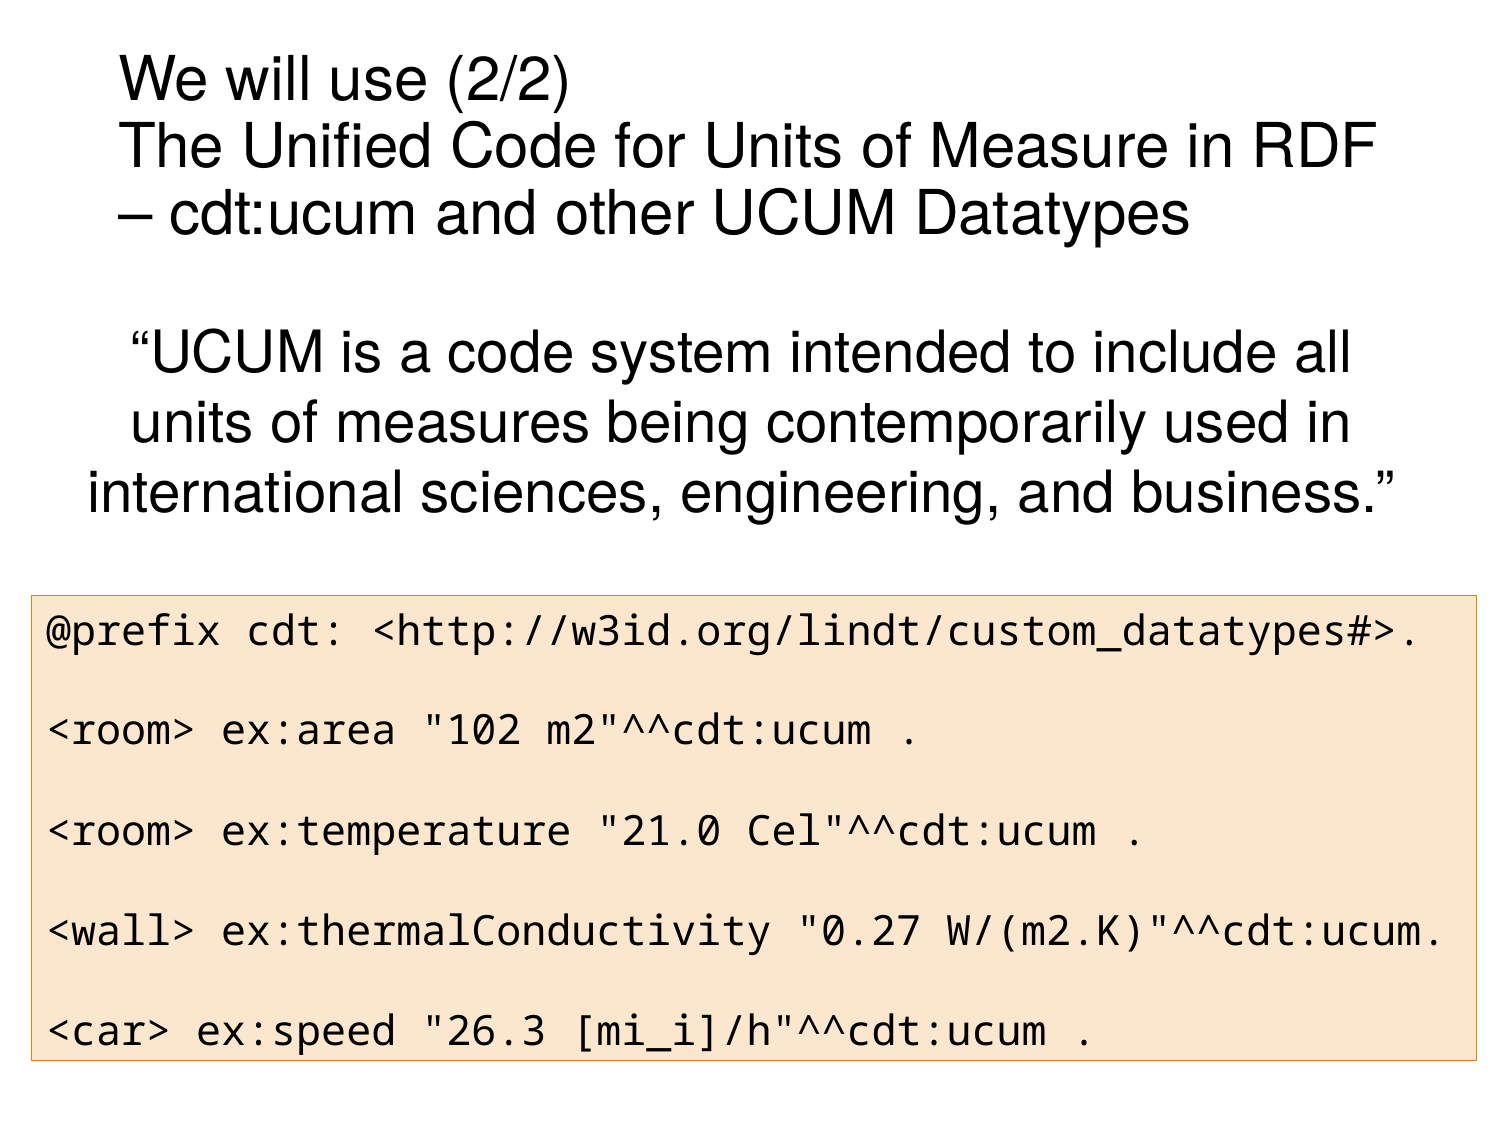

# We will use (2/2) The Unified Code for Units of Measure in RDF – cdt:ucum and other UCUM Datatypes
“UCUM is a code system intended to include all units of measures being contemporarily used in international sciences, engineering, and business.”
@prefix cdt: <http://w3id.org/lindt/custom_datatypes#>.

<room> ex:area "102 m2"^^cdt:ucum .

<room> ex:temperature "21.0 Cel"^^cdt:ucum .
<wall> ex:thermalConductivity "0.27 W/(m2.K)"^^cdt:ucum.

<car> ex:speed "26.3 [mi_i]/h"^^cdt:ucum .